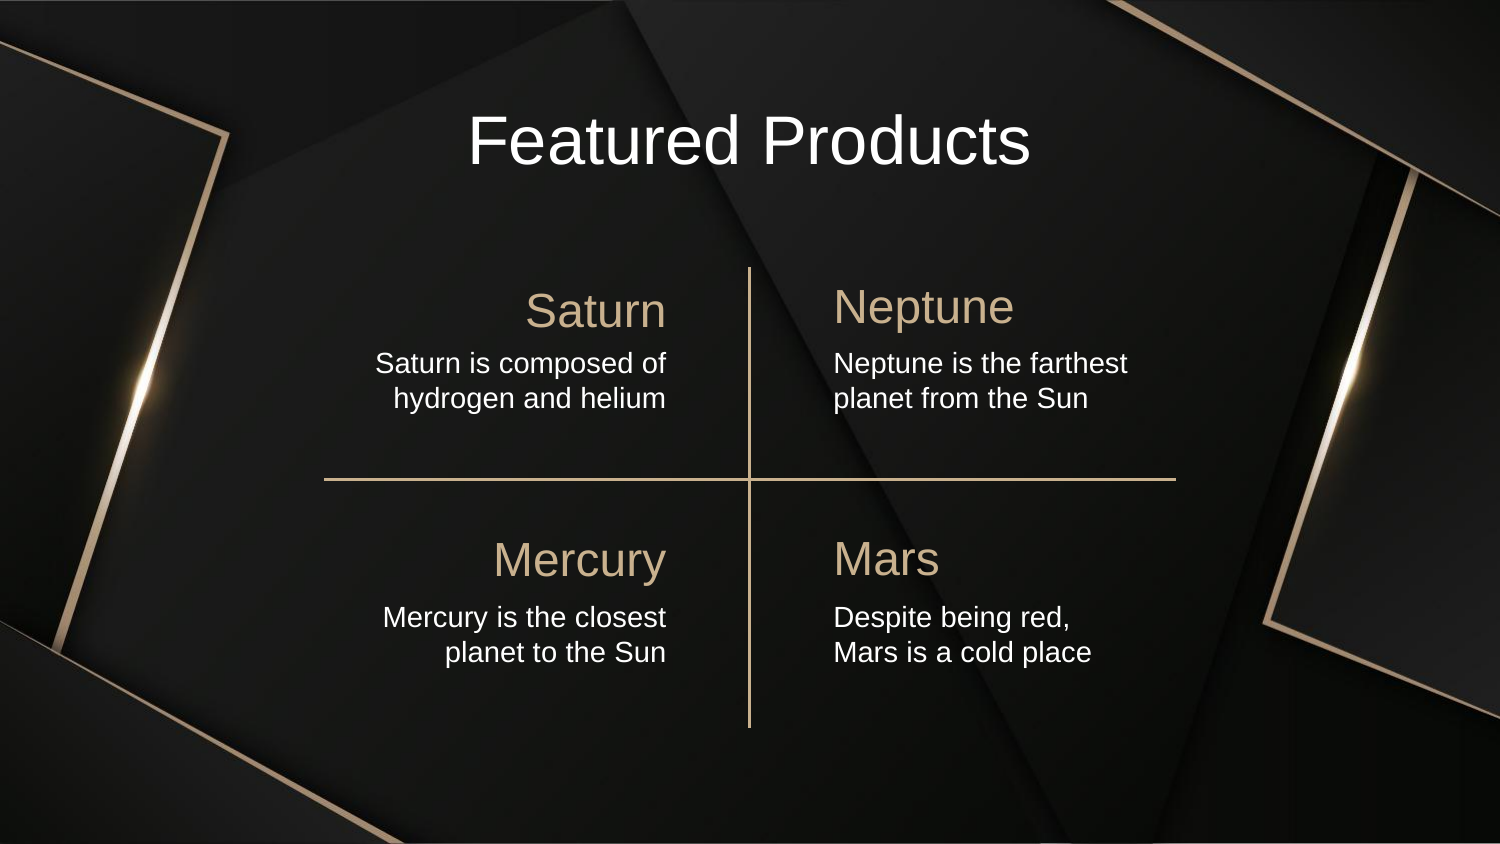

# Featured Products
Neptune
Saturn
Saturn is composed of hydrogen and helium
Neptune is the farthest planet from the Sun
Mars
Mercury
Mercury is the closest planet to the Sun
Despite being red, Mars is a cold place